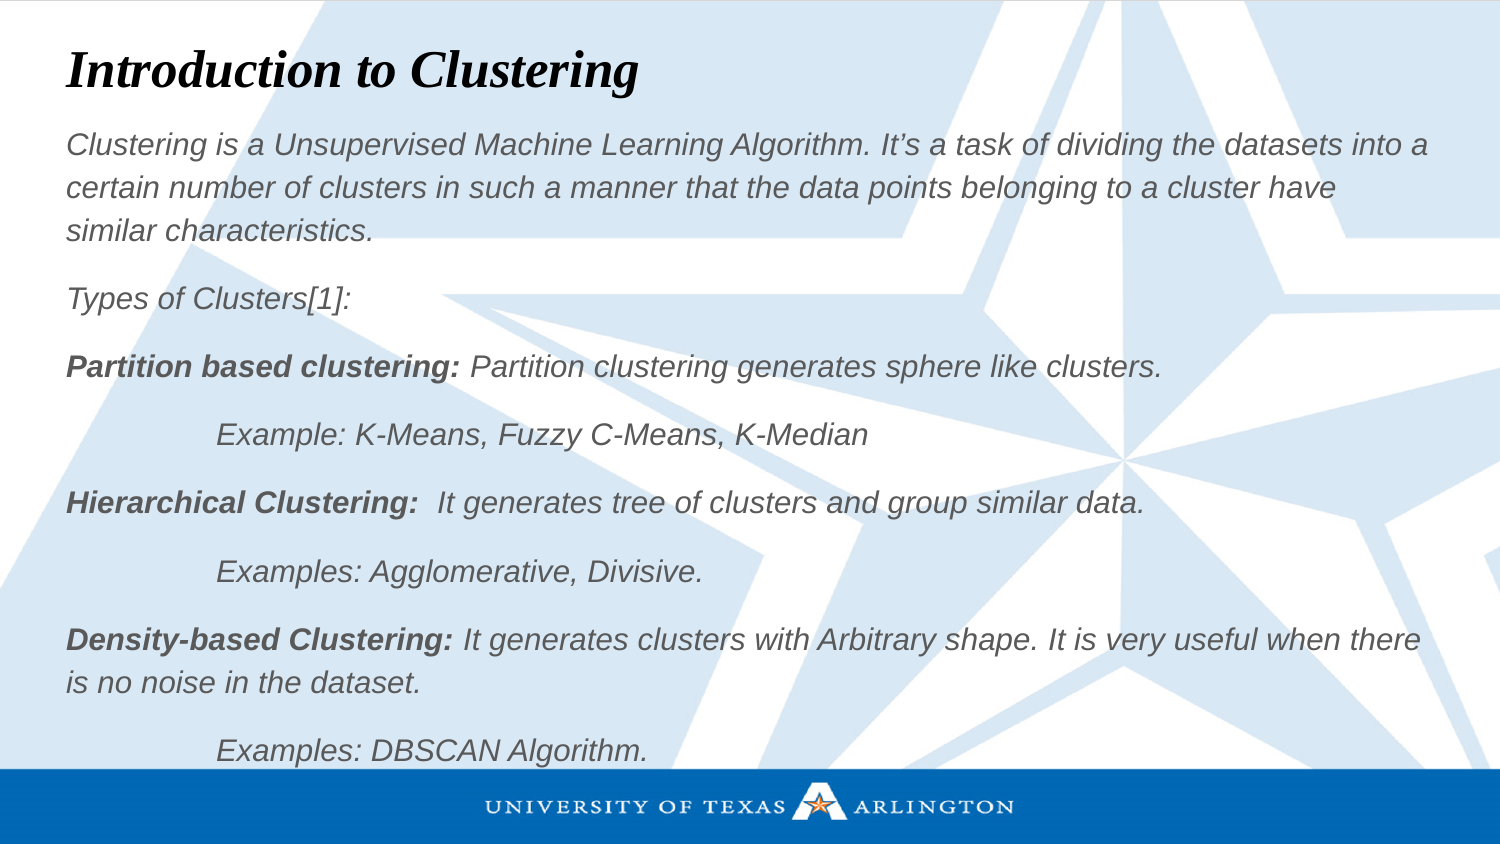

# Introduction to Clustering
Clustering is a Unsupervised Machine Learning Algorithm. It’s a task of dividing the datasets into a certain number of clusters in such a manner that the data points belonging to a cluster have similar characteristics.
Types of Clusters[1]:
Partition based clustering: Partition clustering generates sphere like clusters.
	Example: K-Means, Fuzzy C-Means, K-Median
Hierarchical Clustering:  It generates tree of clusters and group similar data.
	Examples: Agglomerative, Divisive.
Density-based Clustering: It generates clusters with Arbitrary shape. It is very useful when there is no noise in the dataset.
	Examples: DBSCAN Algorithm.